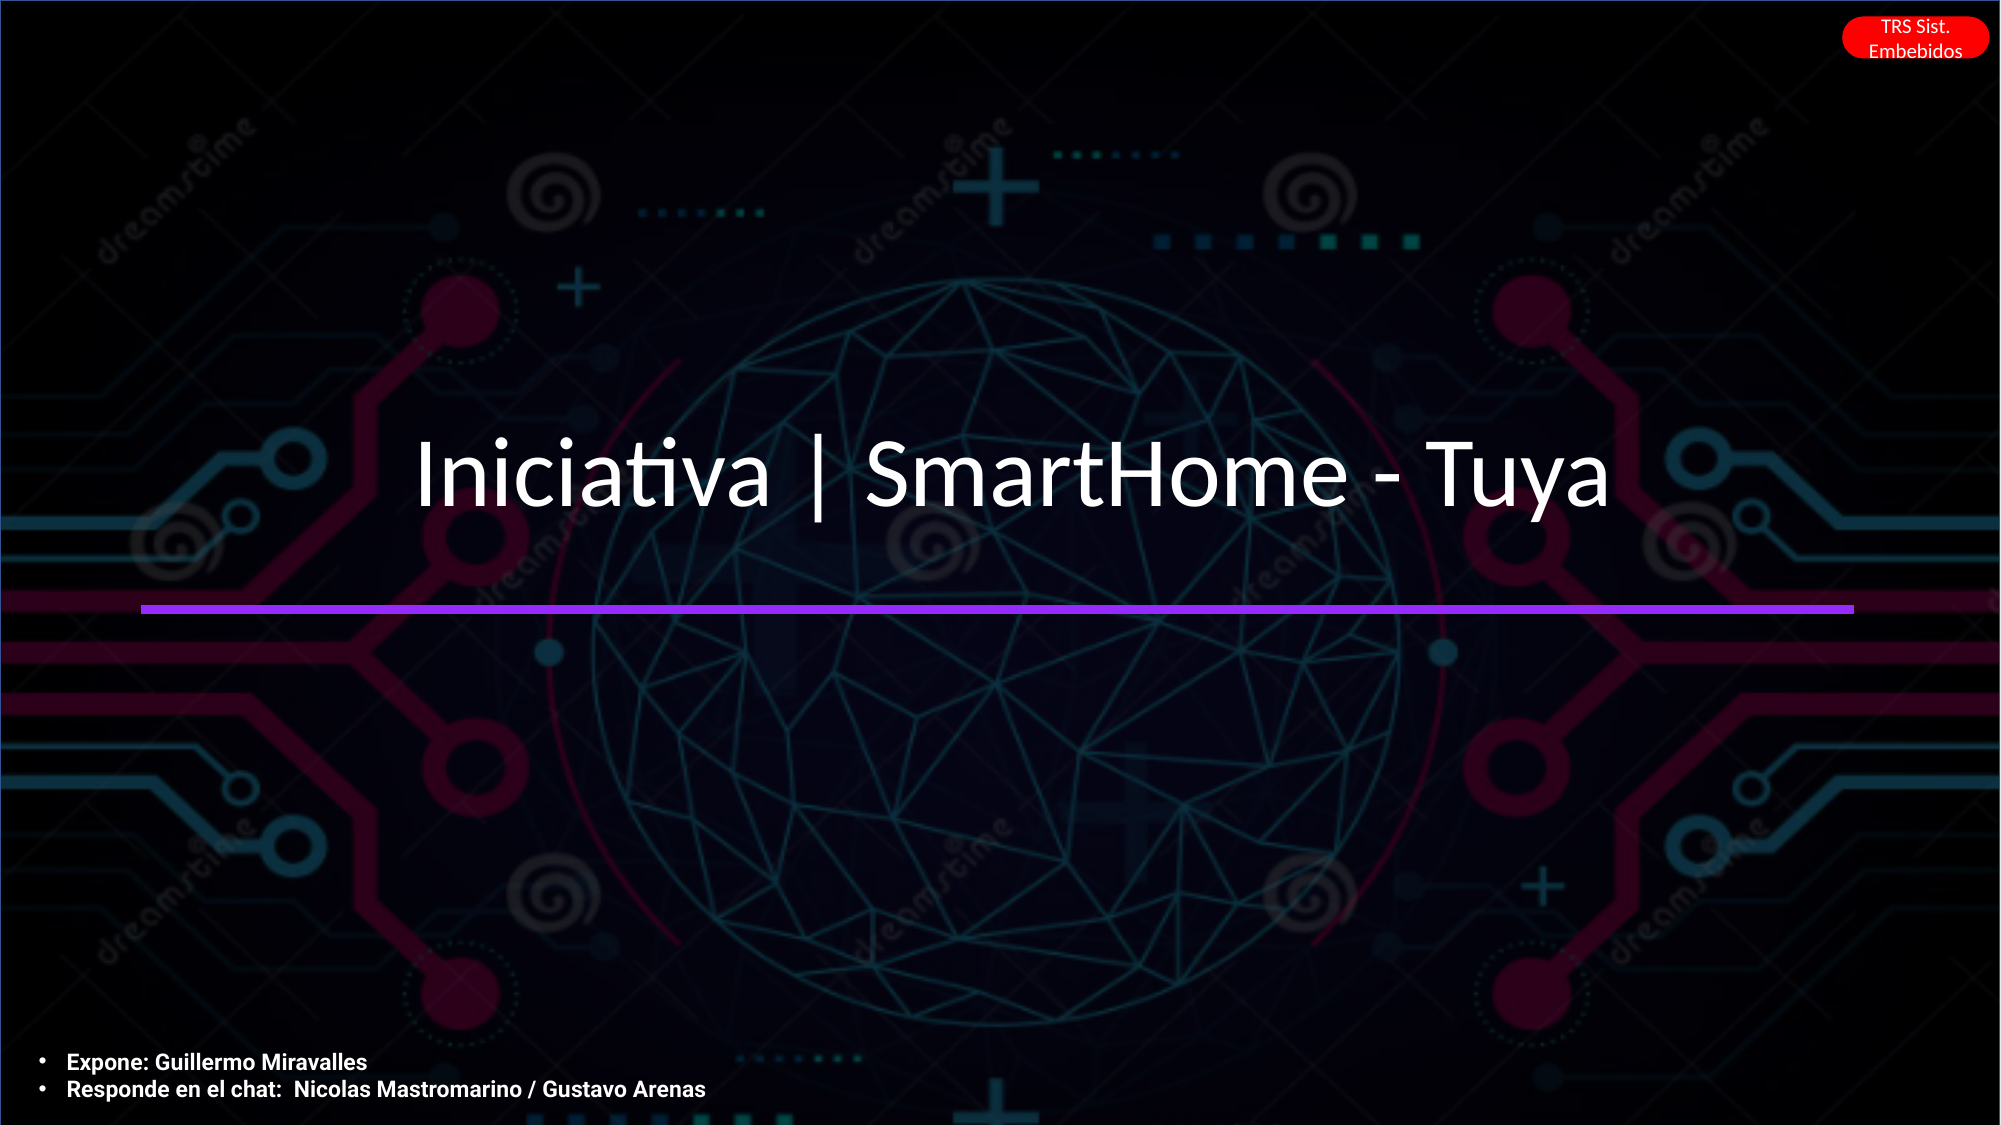

TRS Sist. Embebidos
# Iniciativa | SmartHome - Tuya
Expone: Guillermo Miravalles
Responde en el chat:  Nicolas Mastromarino / Gustavo Arenas